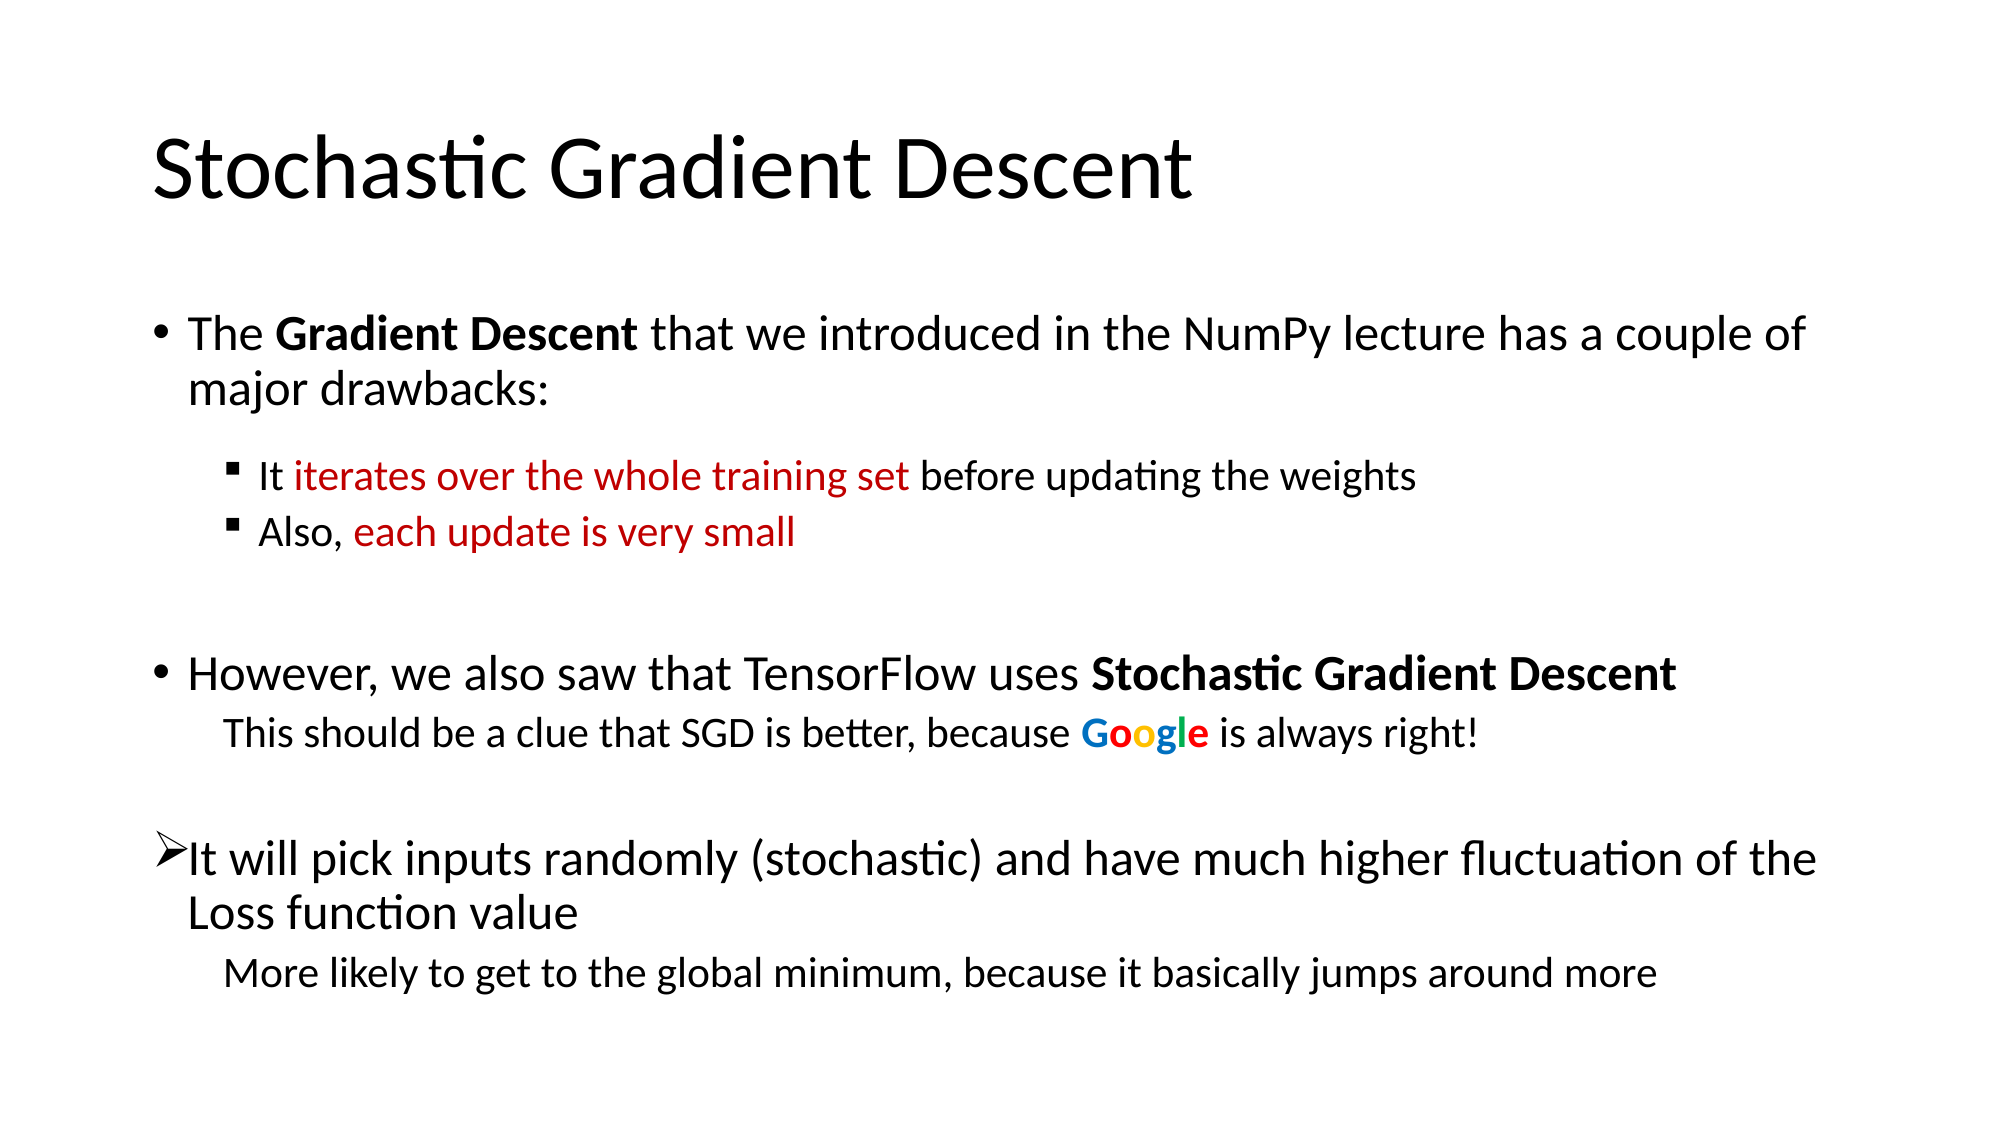

# Stochastic Gradient Descent
The Gradient Descent that we introduced in the NumPy lecture has a couple of major drawbacks:

It iterates over the whole training set before updating the weights
Also, each update is very small

However, we also saw that TensorFlow uses Stochastic Gradient Descent
This should be a clue that SGD is better, because Google is always right!

It will pick inputs randomly (stochastic) and have much higher fluctuation of the Loss function value
More likely to get to the global minimum, because it basically jumps around more